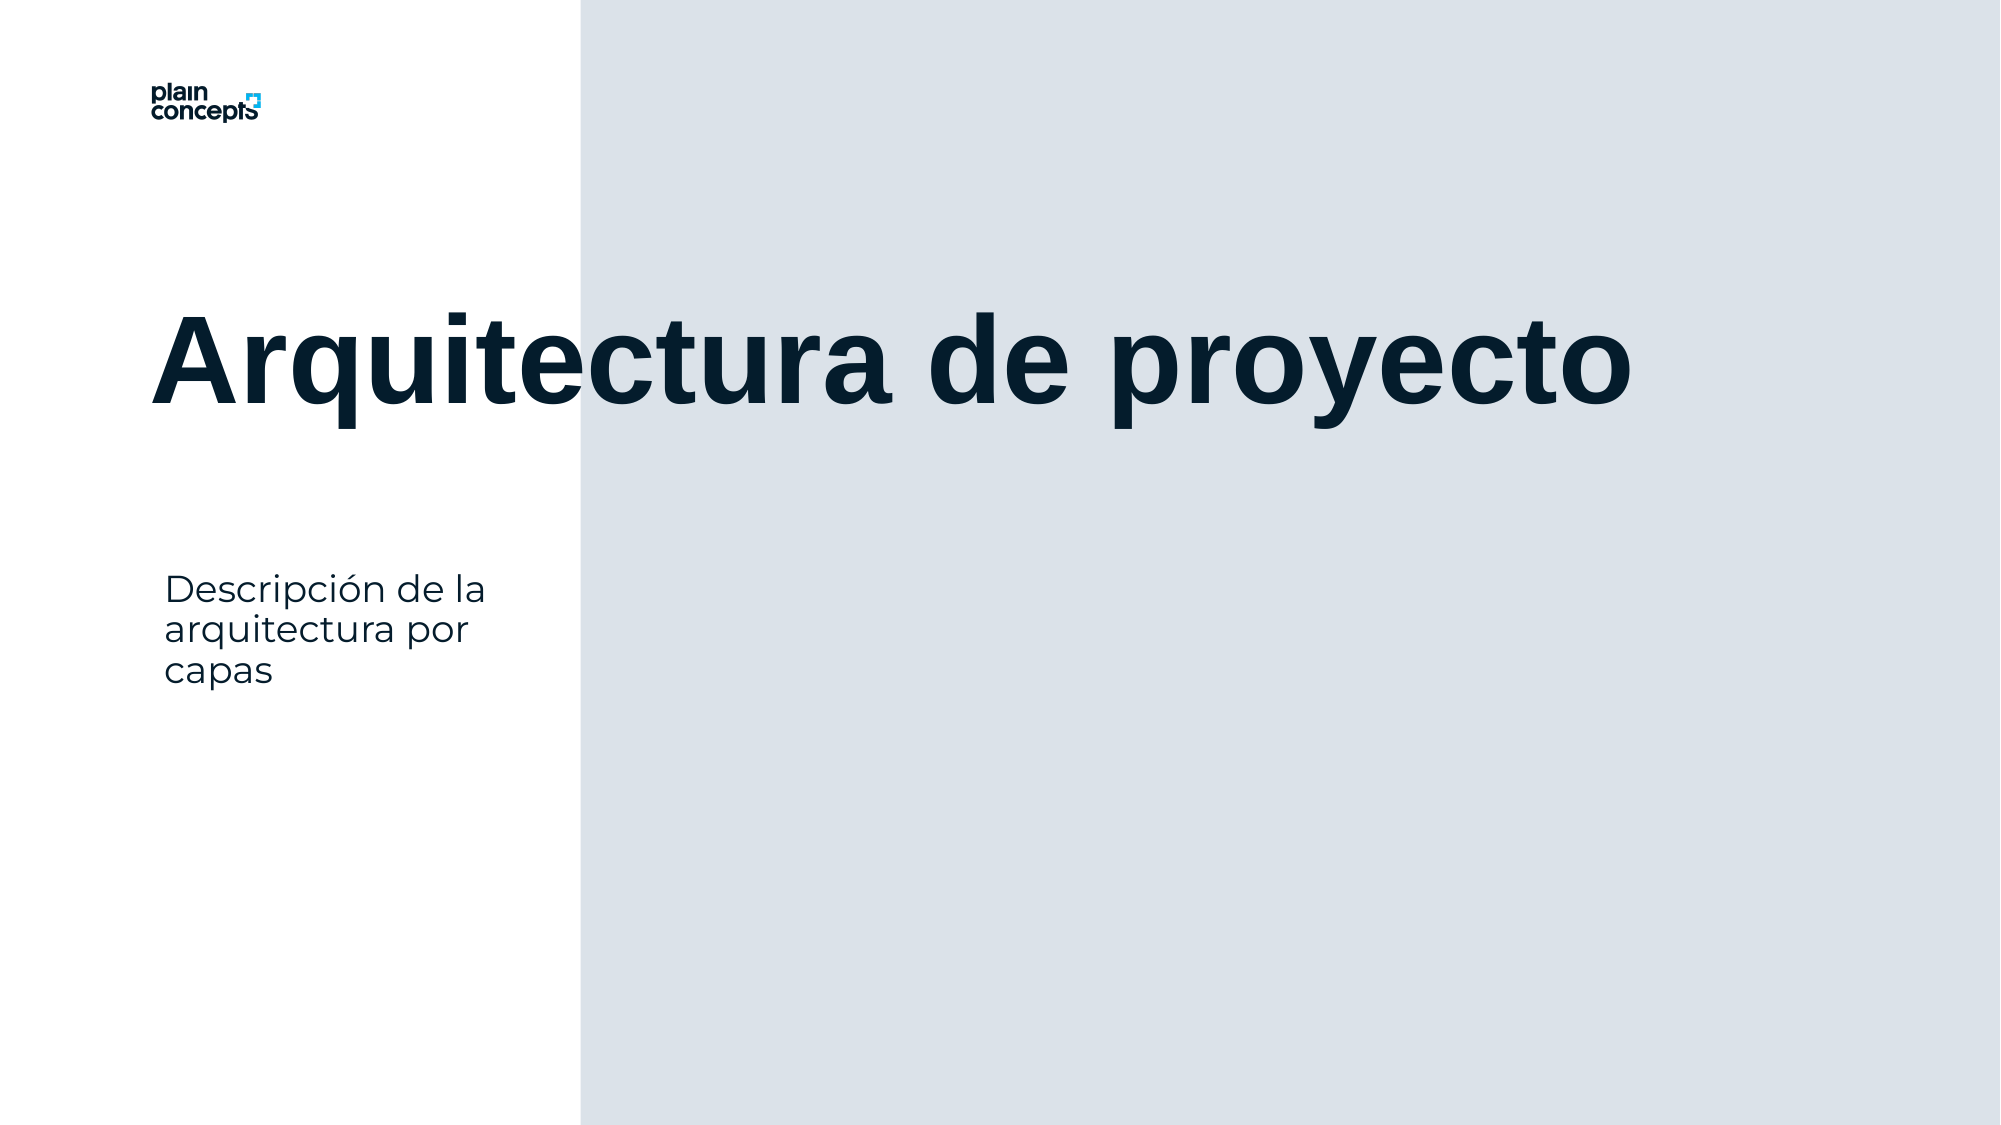

Arquitectura de proyecto
Descripción de la arquitectura por capas